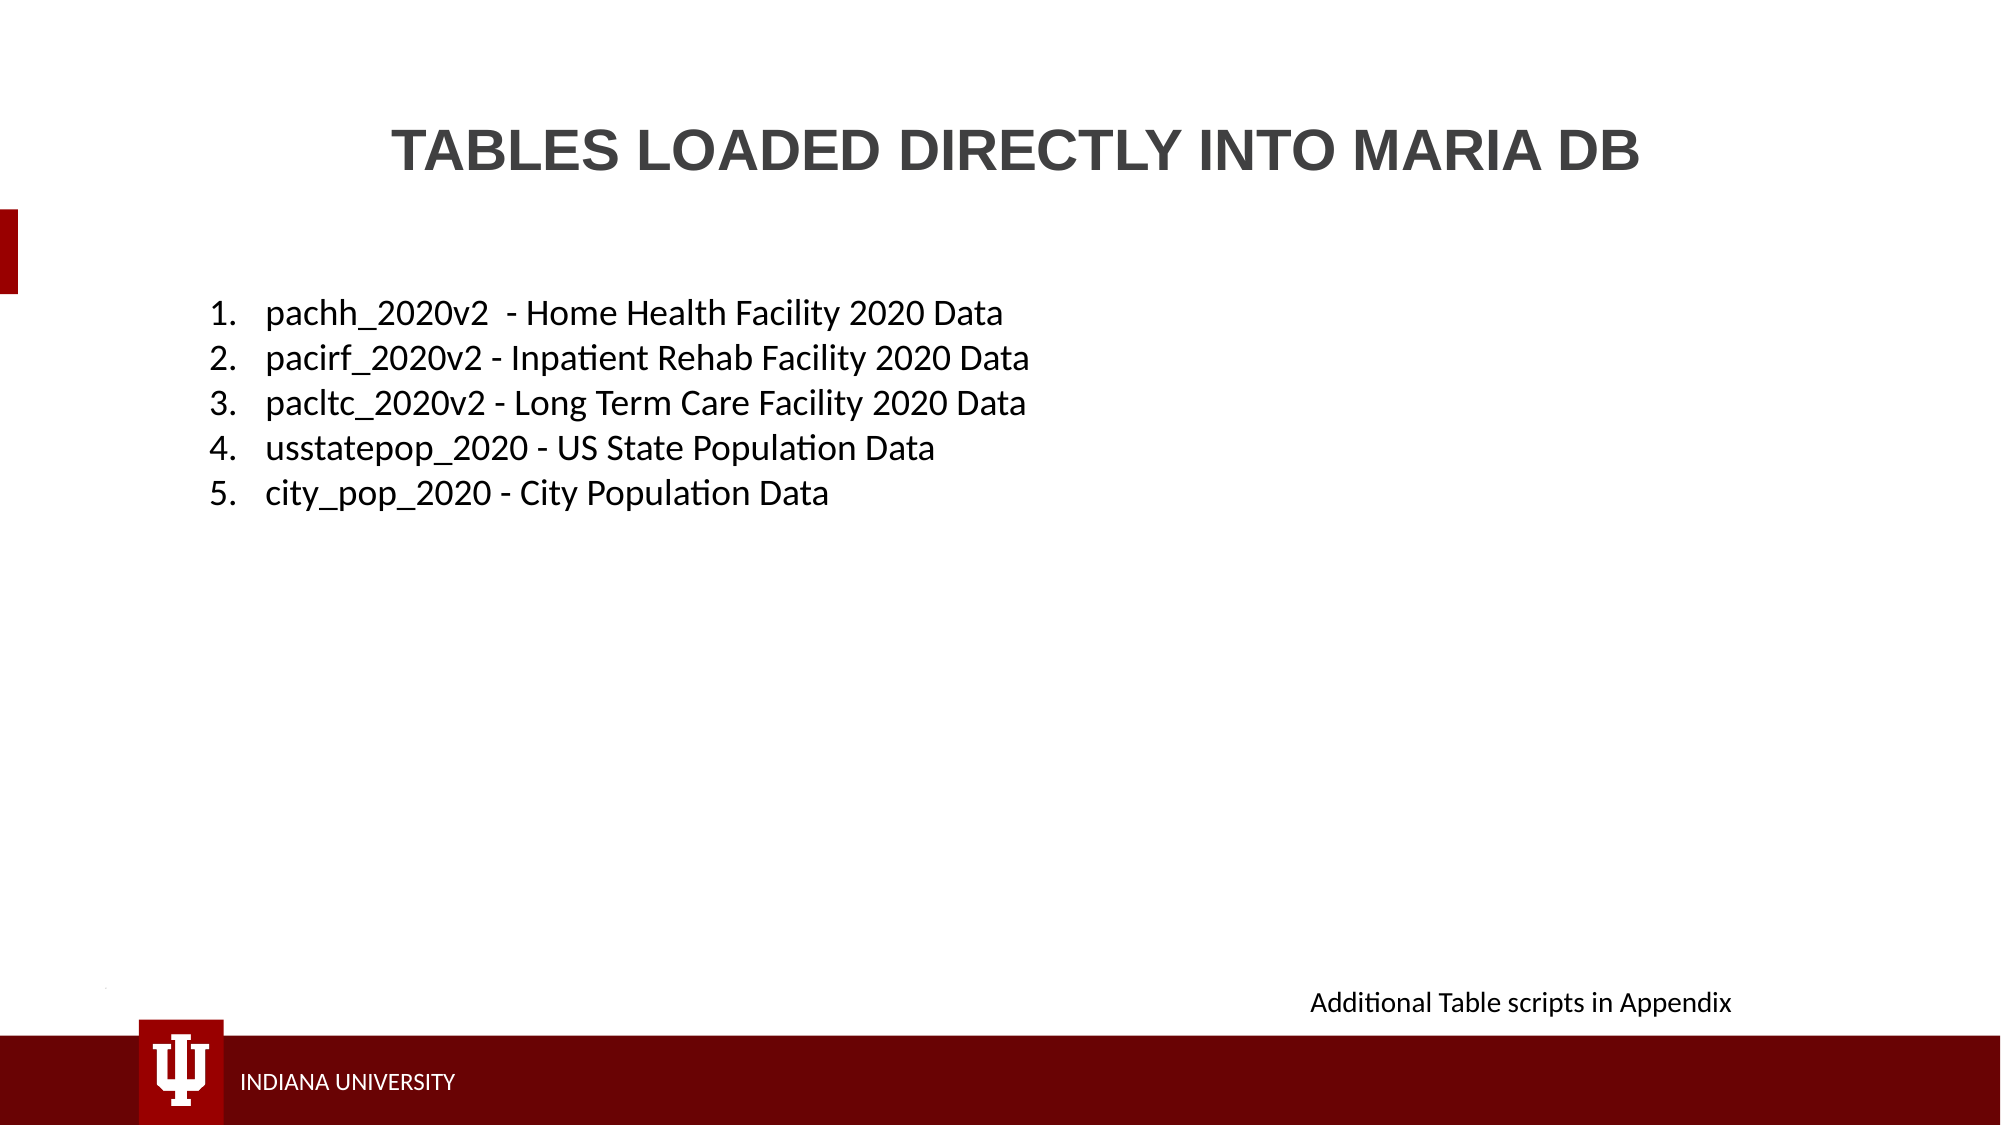

# TABLES LOADED DIRECTLY INTO MARIA DB
pachh_2020v2  - Home Health Facility 2020 Data
pacirf_2020v2 - Inpatient Rehab Facility 2020 Data
pacltc_2020v2 - Long Term Care Facility 2020 Data
usstatepop_2020 - US State Population Data
city_pop_2020 - City Population Data
Additional Table scripts in Appendix